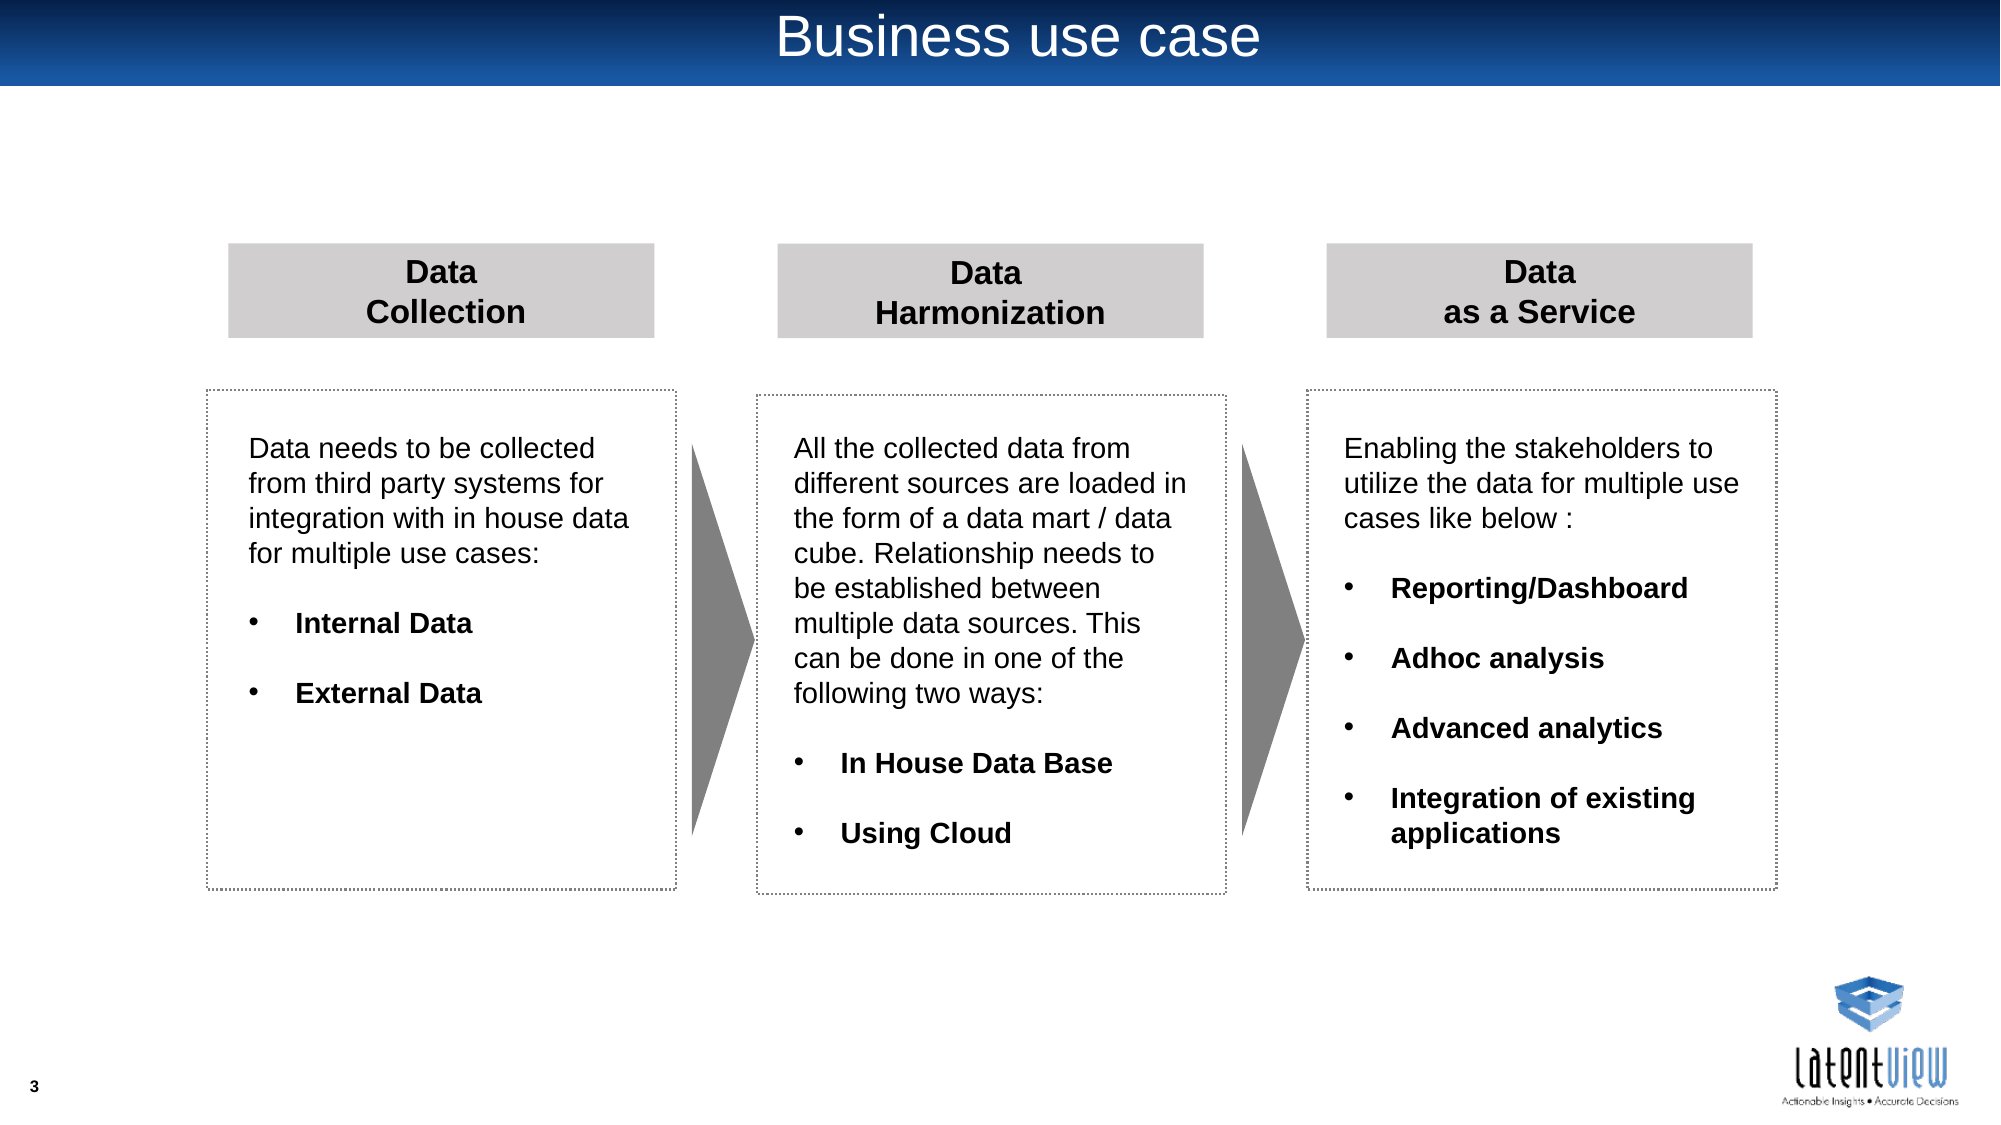

# Business use case
Data
as a Service
Data
 Collection
Data
Harmonization

Data needs to be collected from third party systems for integration with in house data for multiple use cases:

Internal Data

External Data
All the collected data from different sources are loaded in the form of a data mart / data cube. Relationship needs to be established between multiple data sources. This can be done in one of the following two ways:

In House Data Base

Using Cloud

Enabling the stakeholders to utilize the data for multiple use cases like below :

Reporting/Dashboard

Adhoc analysis

Advanced analytics

Integration of existing applications